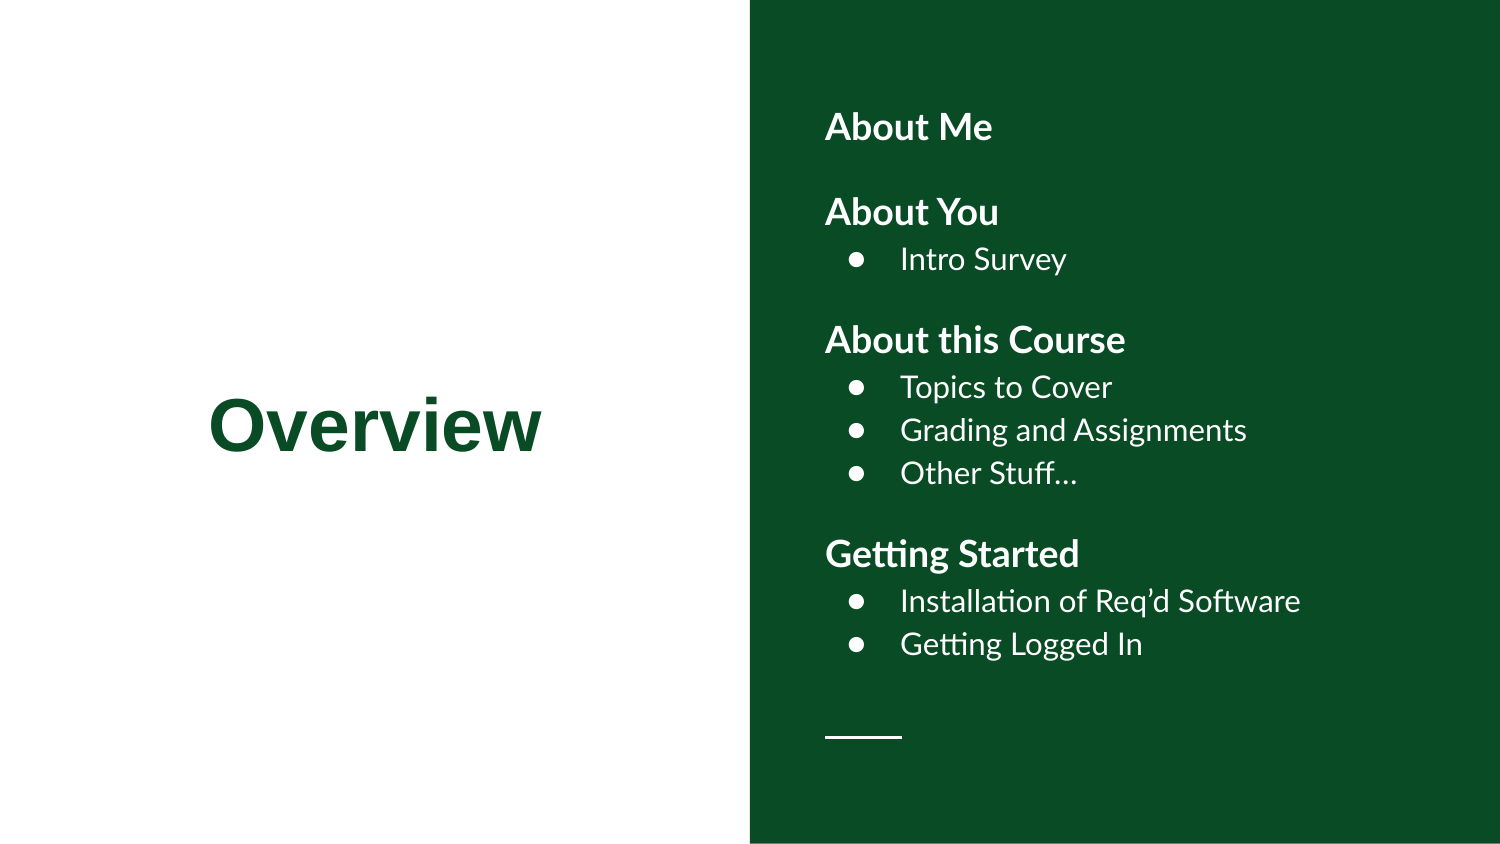

About Me
About You
Intro Survey
About this Course
Topics to Cover
Grading and Assignments
Other Stuff…
Getting Started
Installation of Req’d Software
Getting Logged In
# Overview